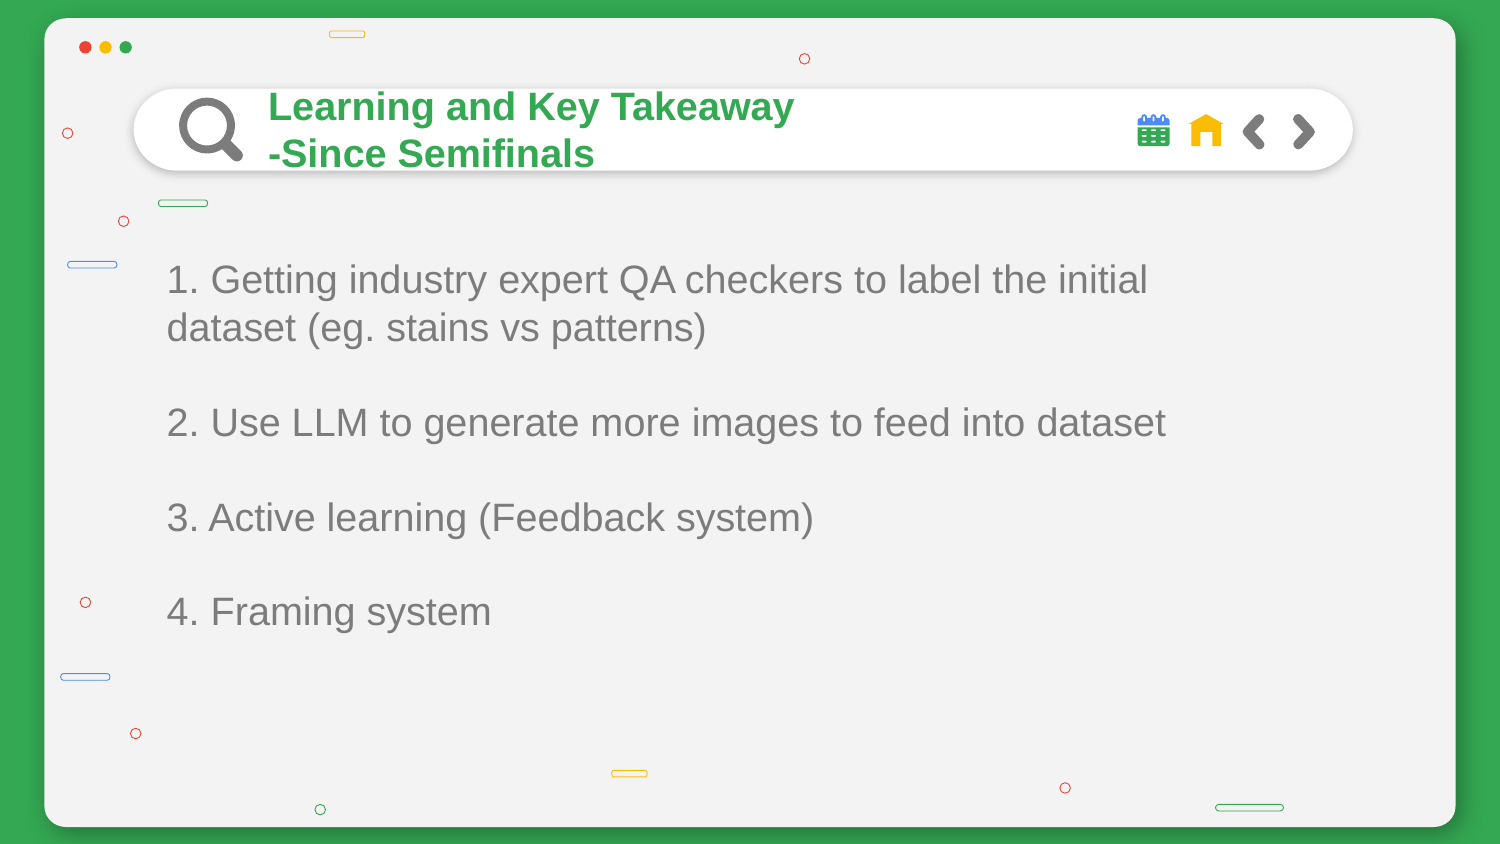

# Learning and Key Takeaway
-Since Semifinals

1. Getting industry expert QA checkers to label the initial dataset (eg. stains vs patterns)

2. Use LLM to generate more images to feed into dataset

3. Active learning (Feedback system)

4. Framing system